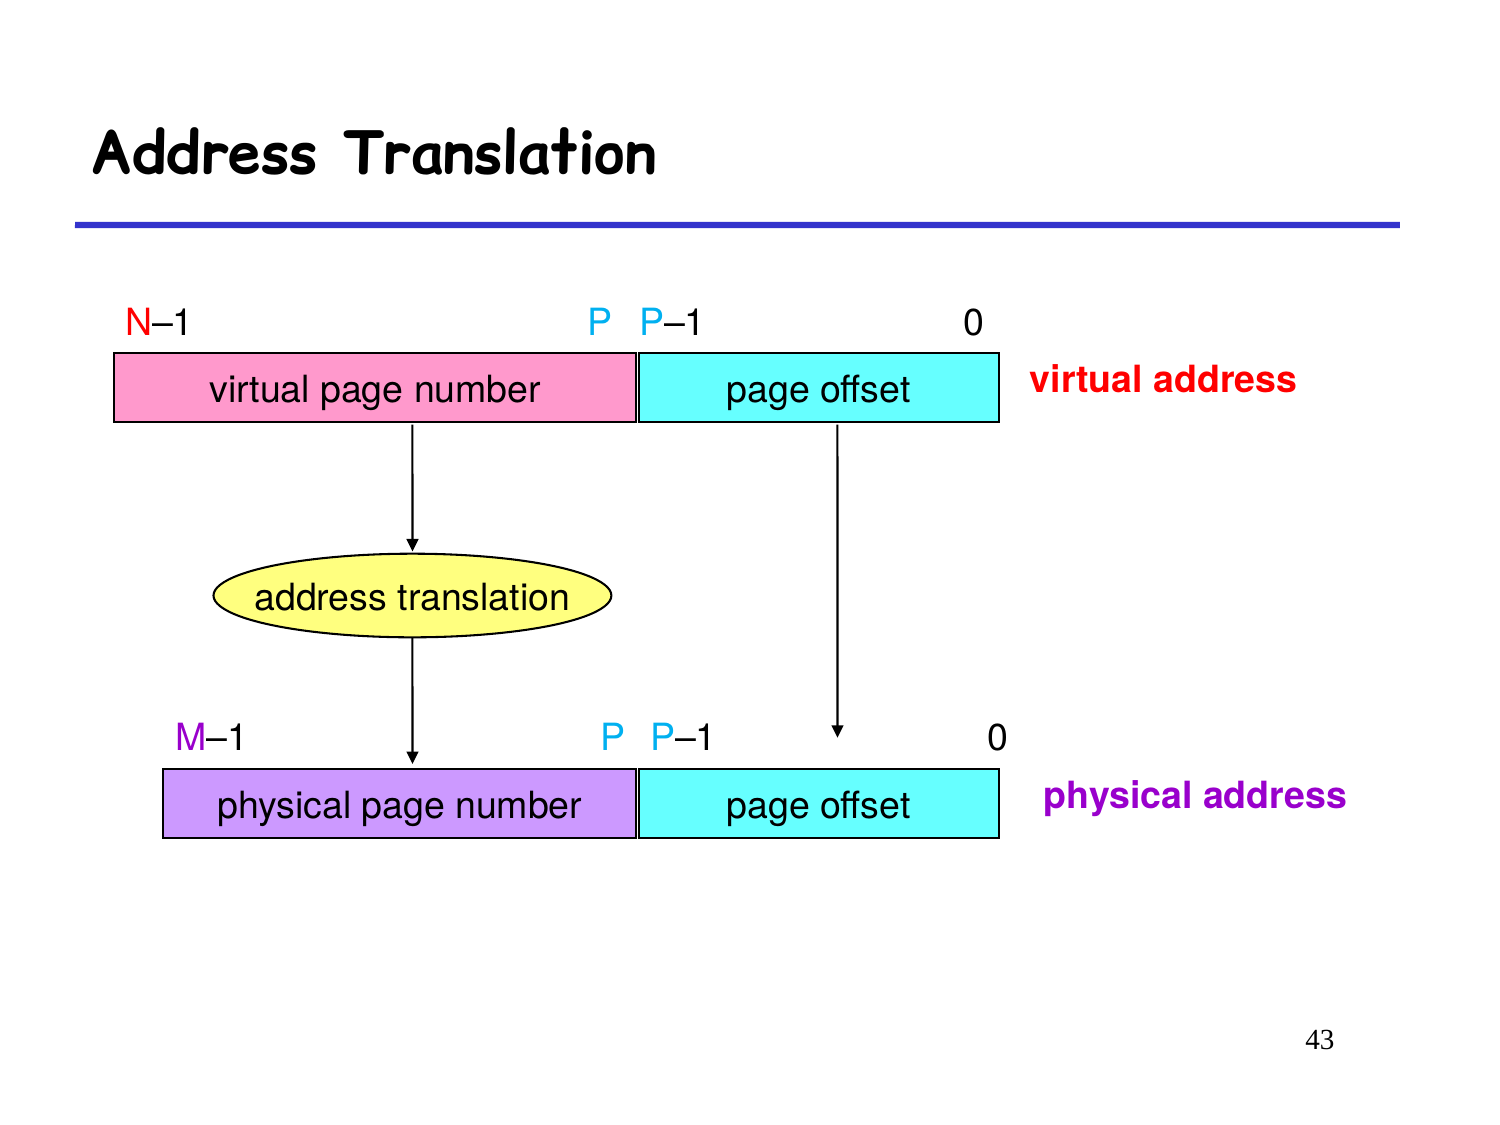

# Address Translation
N–1
P
P–1
0
virtual address
virtual page number
page offset

address translation

M–1
P
P–1
0
physical address
physical page number
page offset
43